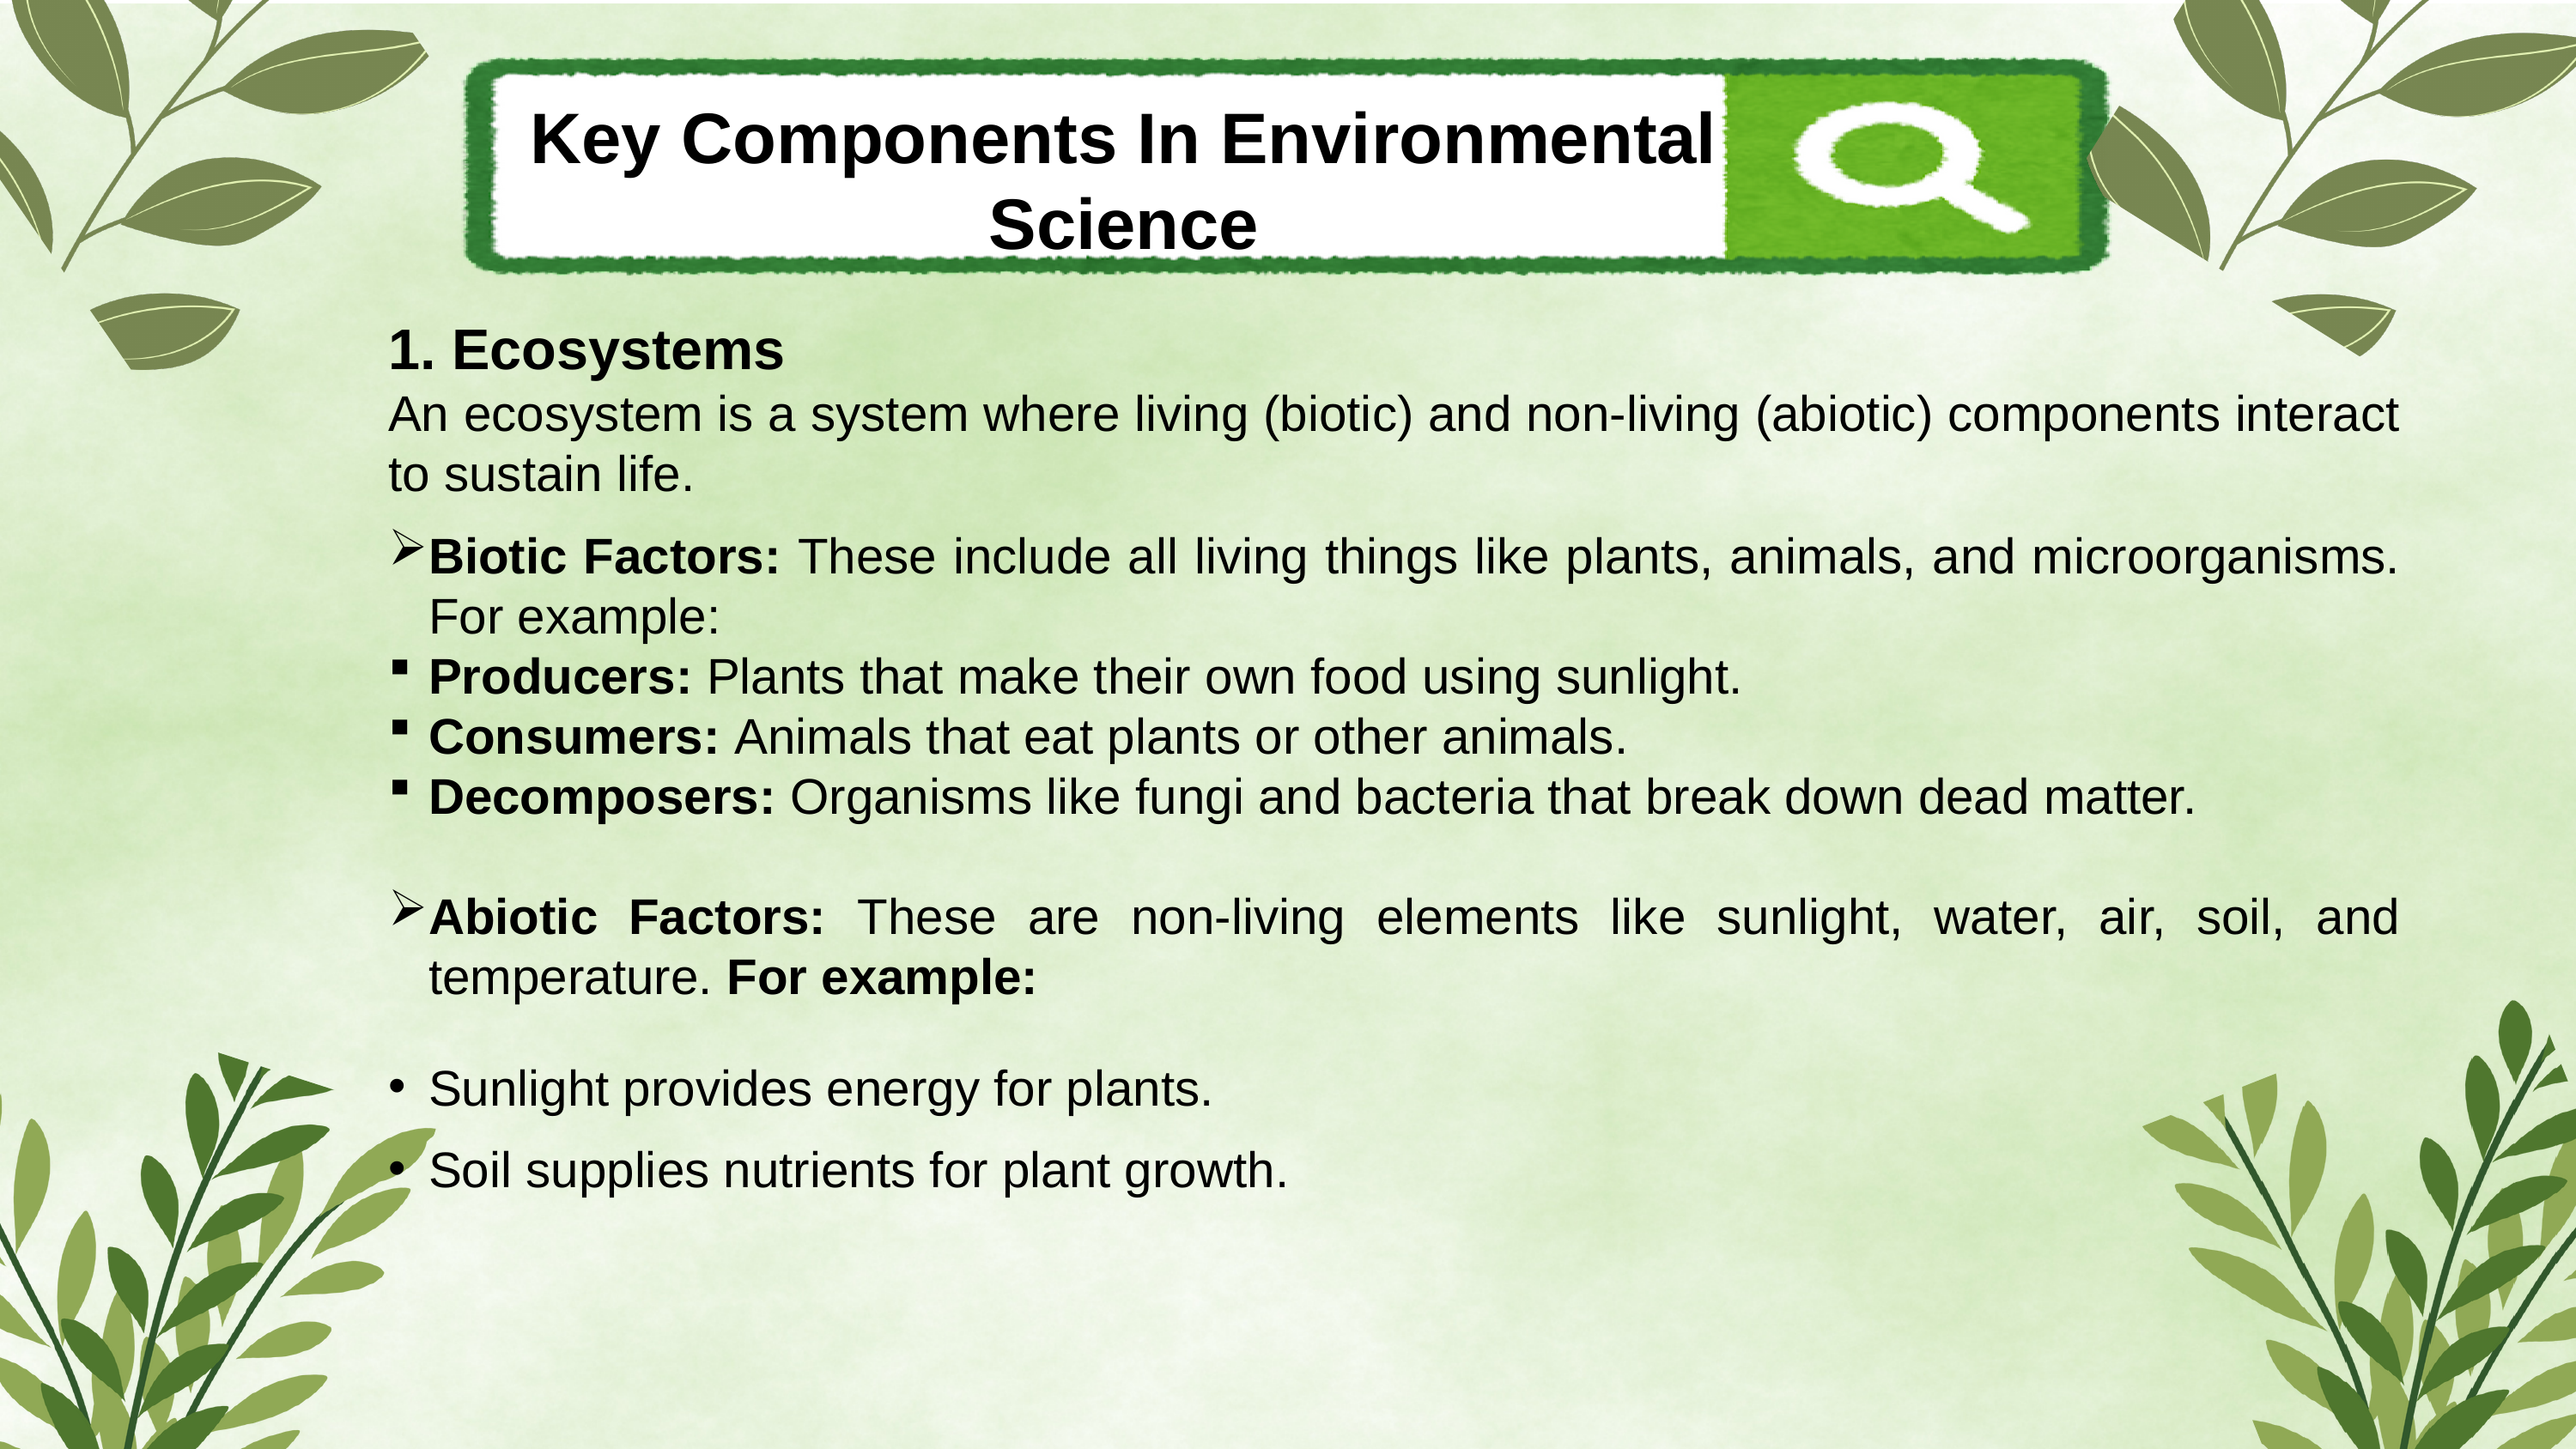

Key Components In Environmental Science
1. Ecosystems
An ecosystem is a system where living (biotic) and non-living (abiotic) components interact to sustain life.

Biotic Factors: These include all living things like plants, animals, and microorganisms. For example:
Producers: Plants that make their own food using sunlight.
Consumers: Animals that eat plants or other animals.
Decomposers: Organisms like fungi and bacteria that break down dead matter.

Abiotic Factors: These are non-living elements like sunlight, water, air, soil, and temperature. For example:

Sunlight provides energy for plants.

Soil supplies nutrients for plant growth.